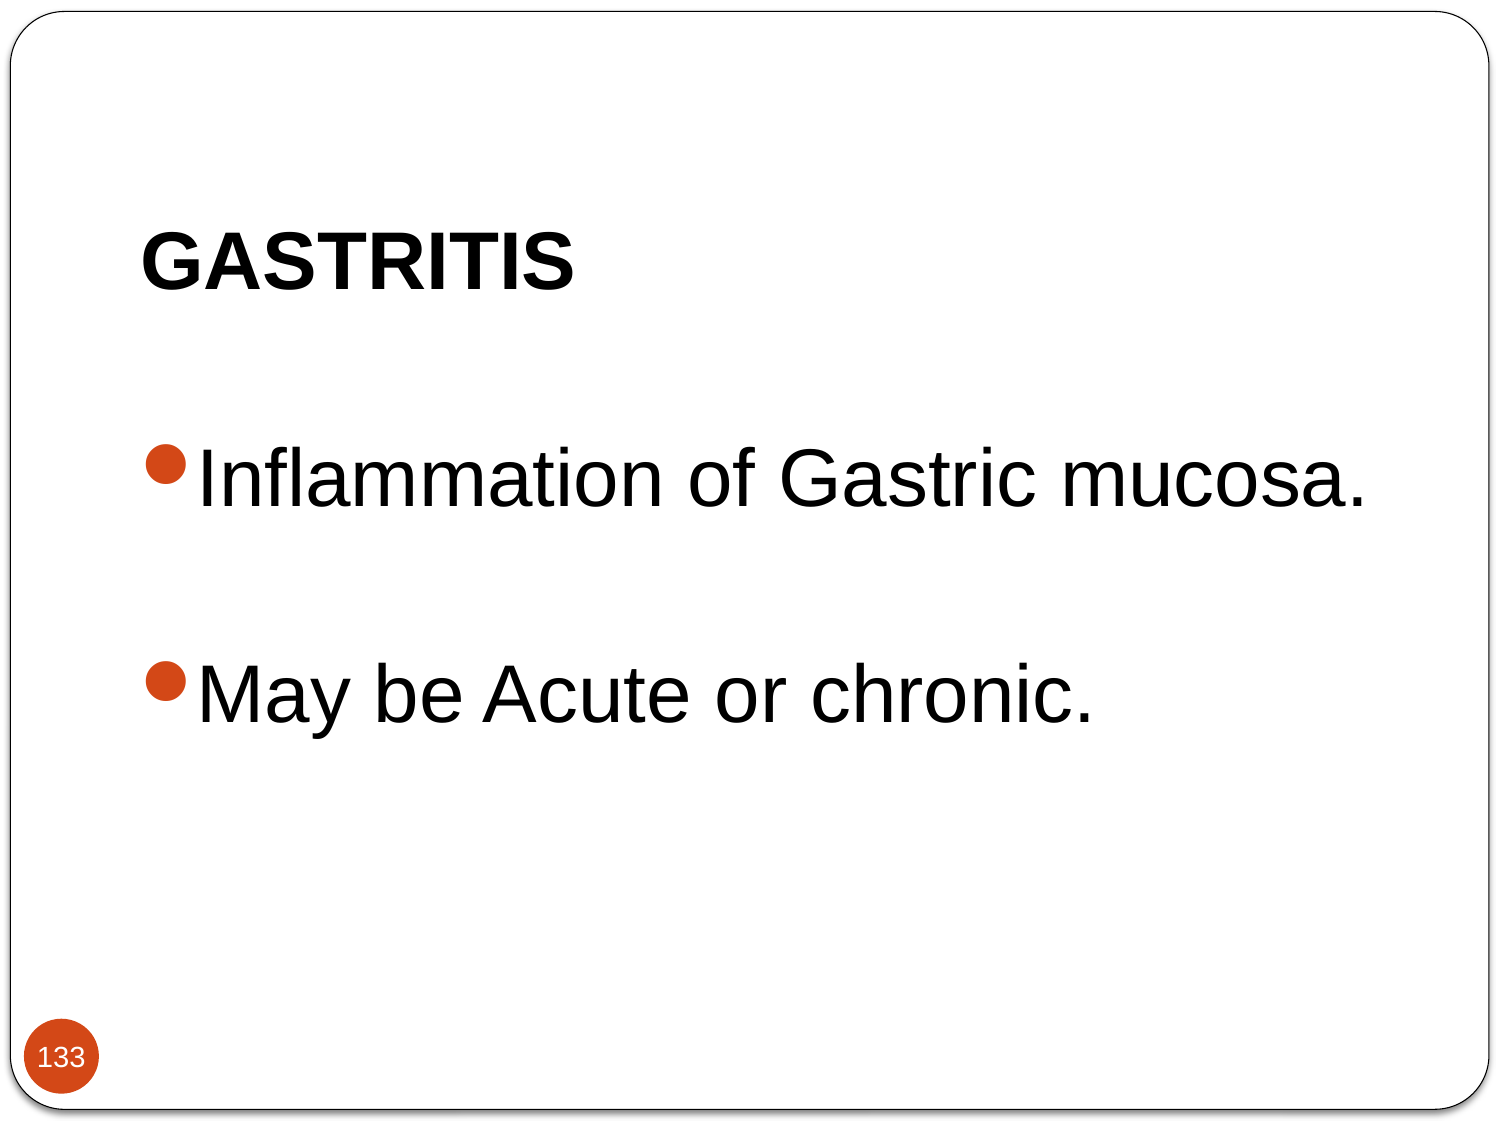

GASTRITIS

Inflammation of Gastric mucosa.

May be Acute or chronic.
133